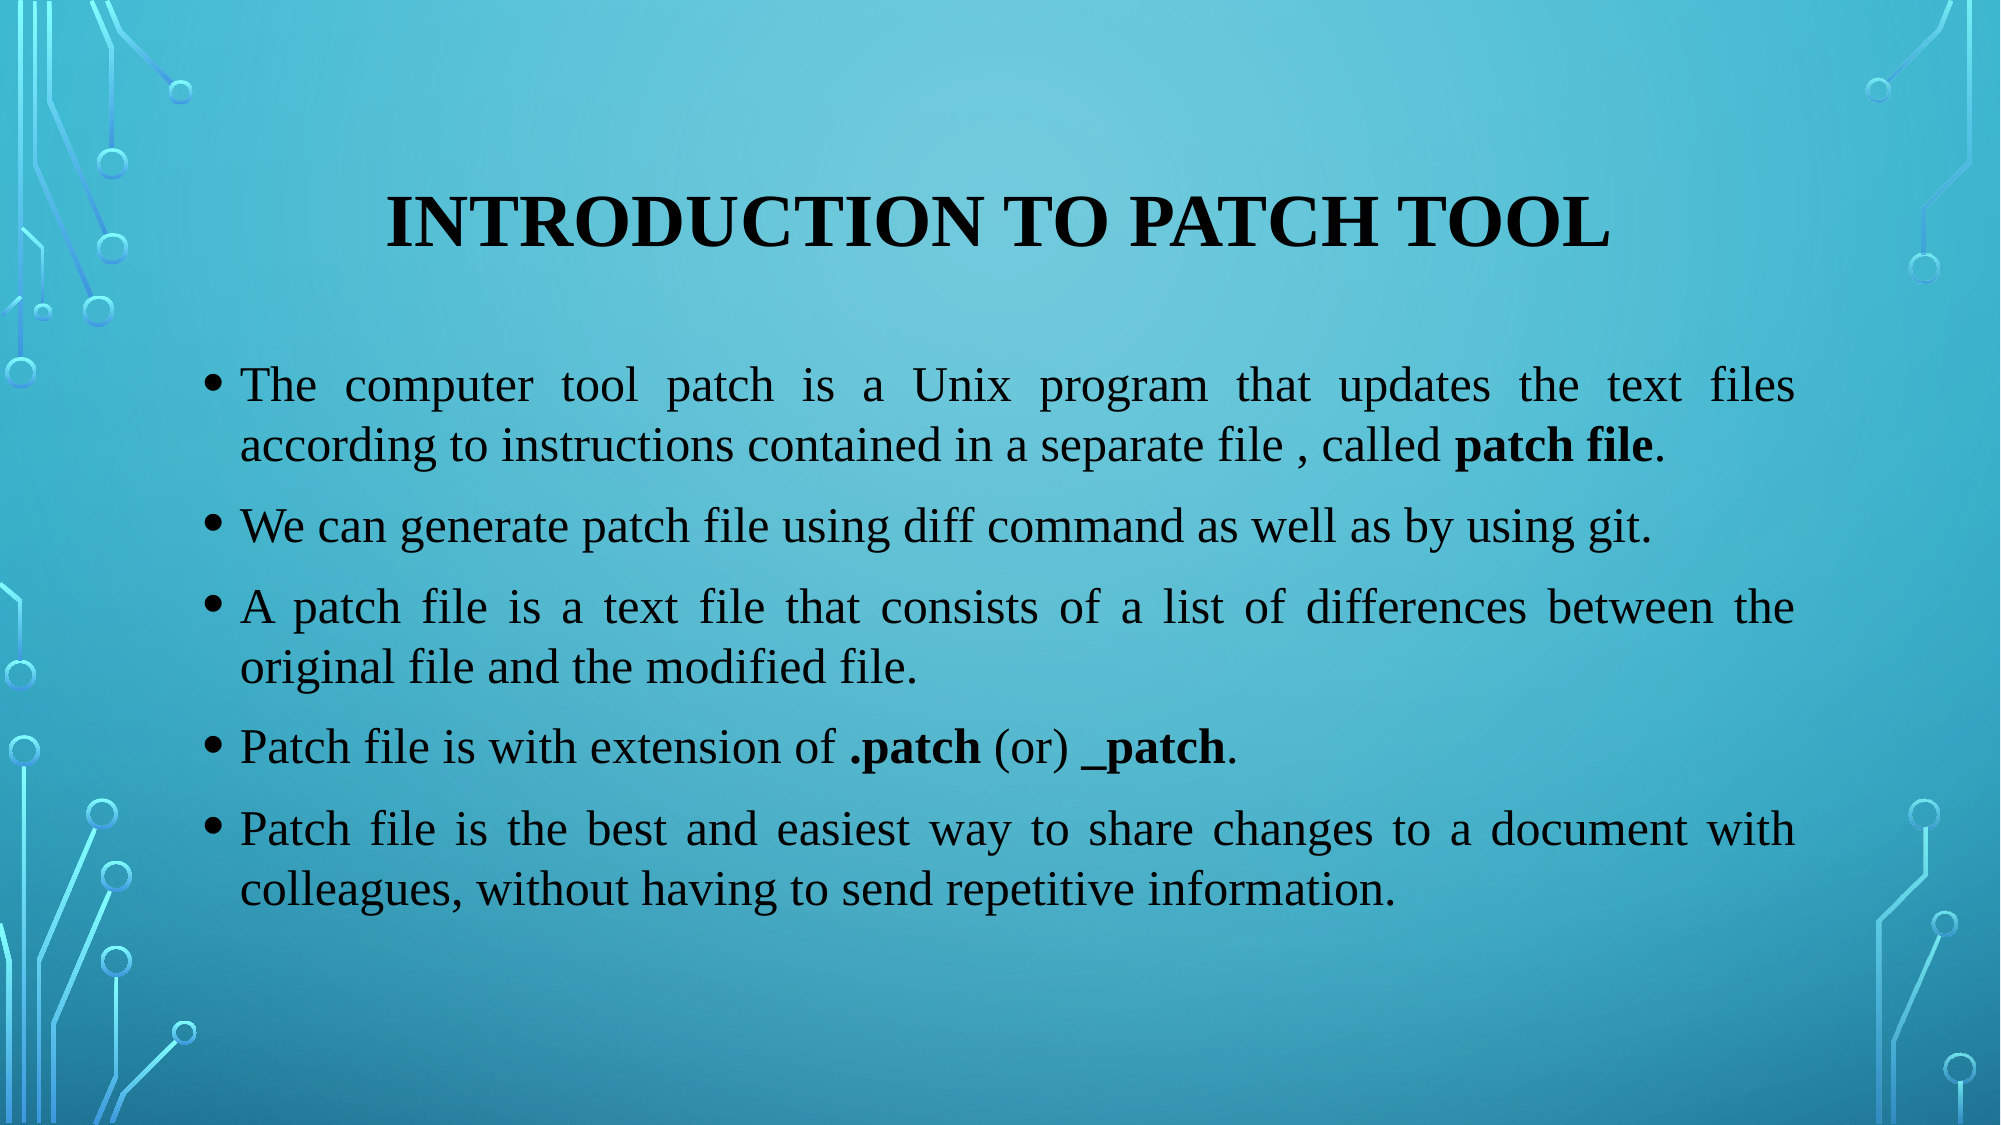

# INTRODUCTION TO PATCH TOOL
The computer tool patch is a Unix program that updates the text files according to instructions contained in a separate file , called patch file.
We can generate patch file using diff command as well as by using git.
A patch file is a text file that consists of a list of differences between the original file and the modified file.
Patch file is with extension of .patch (or) _patch.
Patch file is the best and easiest way to share changes to a document with colleagues, without having to send repetitive information.